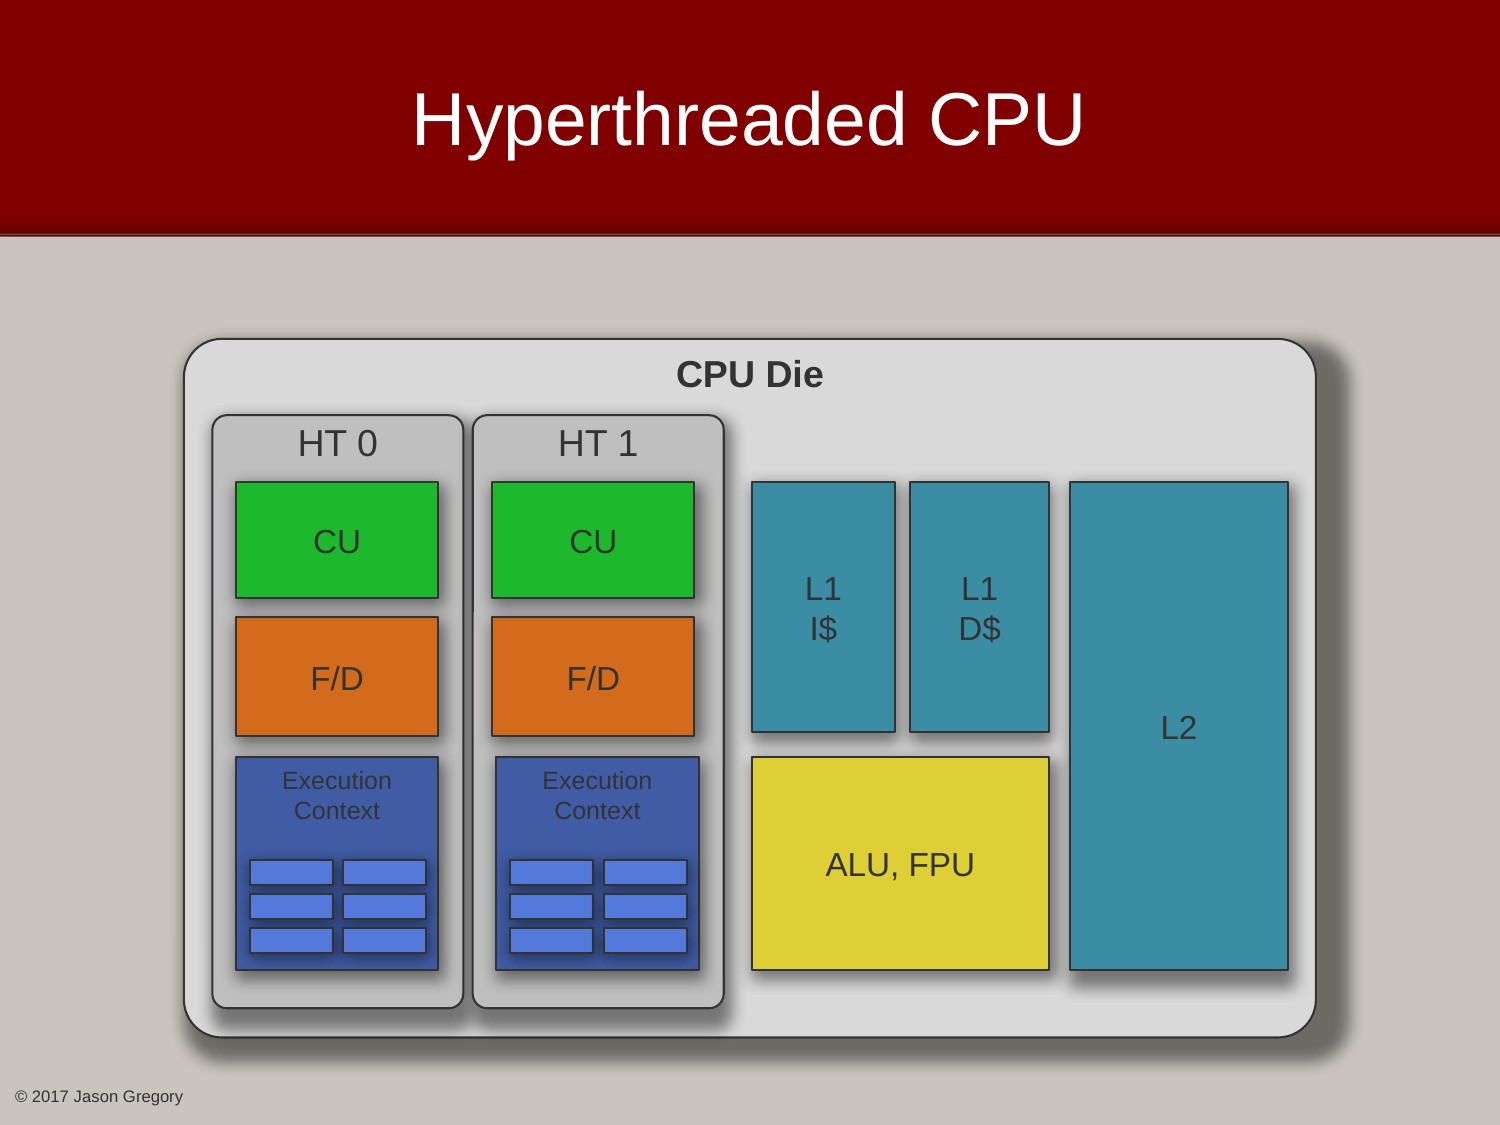

# Hyperthreaded CPU
CPU Die
HT 0
CU
F/D
Execution Context

HT 1
CU
F/D
Execution Context

L2
L1
I$
L1
D$
ALU, FPU
© 2017 Jason Gregory